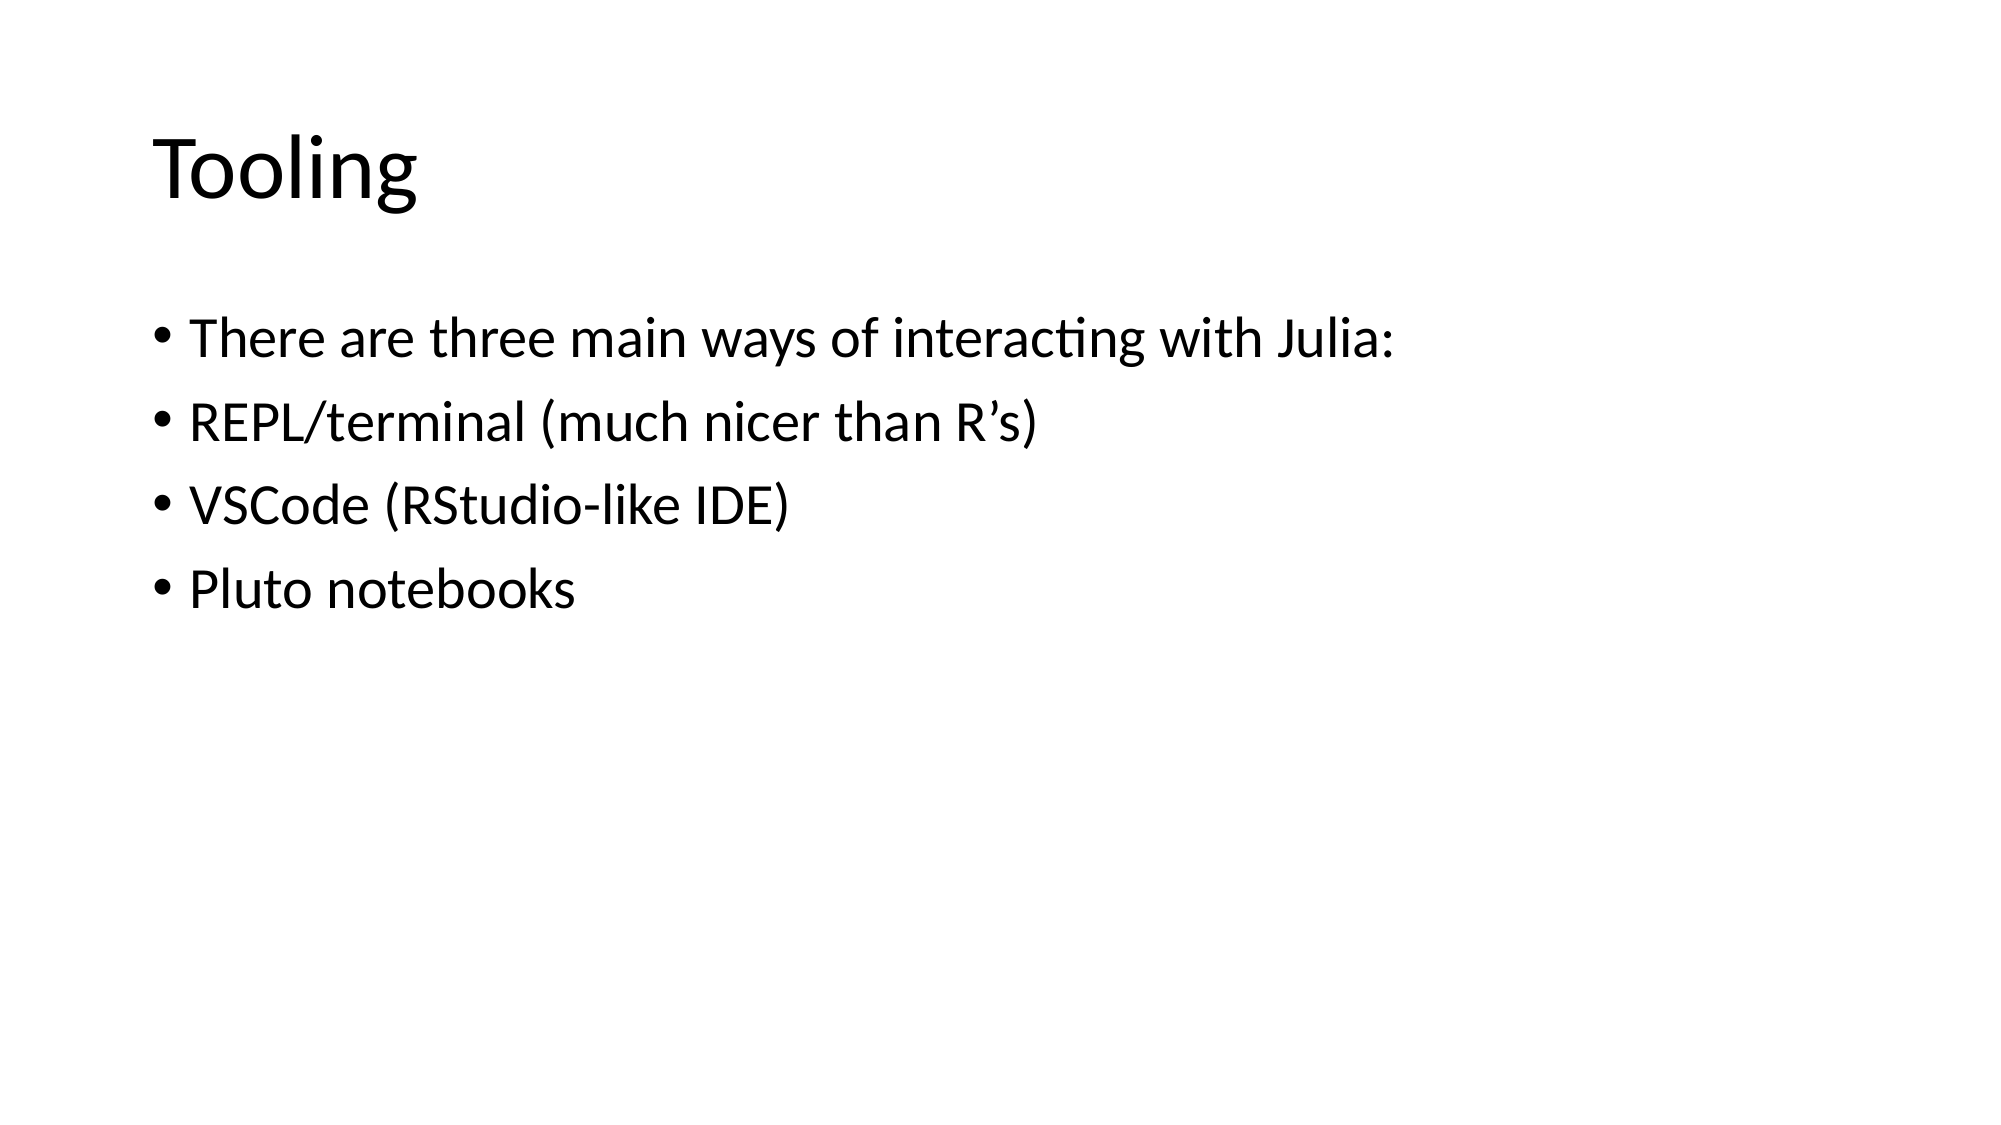

# Tooling
There are three main ways of interacting with Julia:
REPL/terminal (much nicer than R’s)
VSCode (RStudio-like IDE)
Pluto notebooks